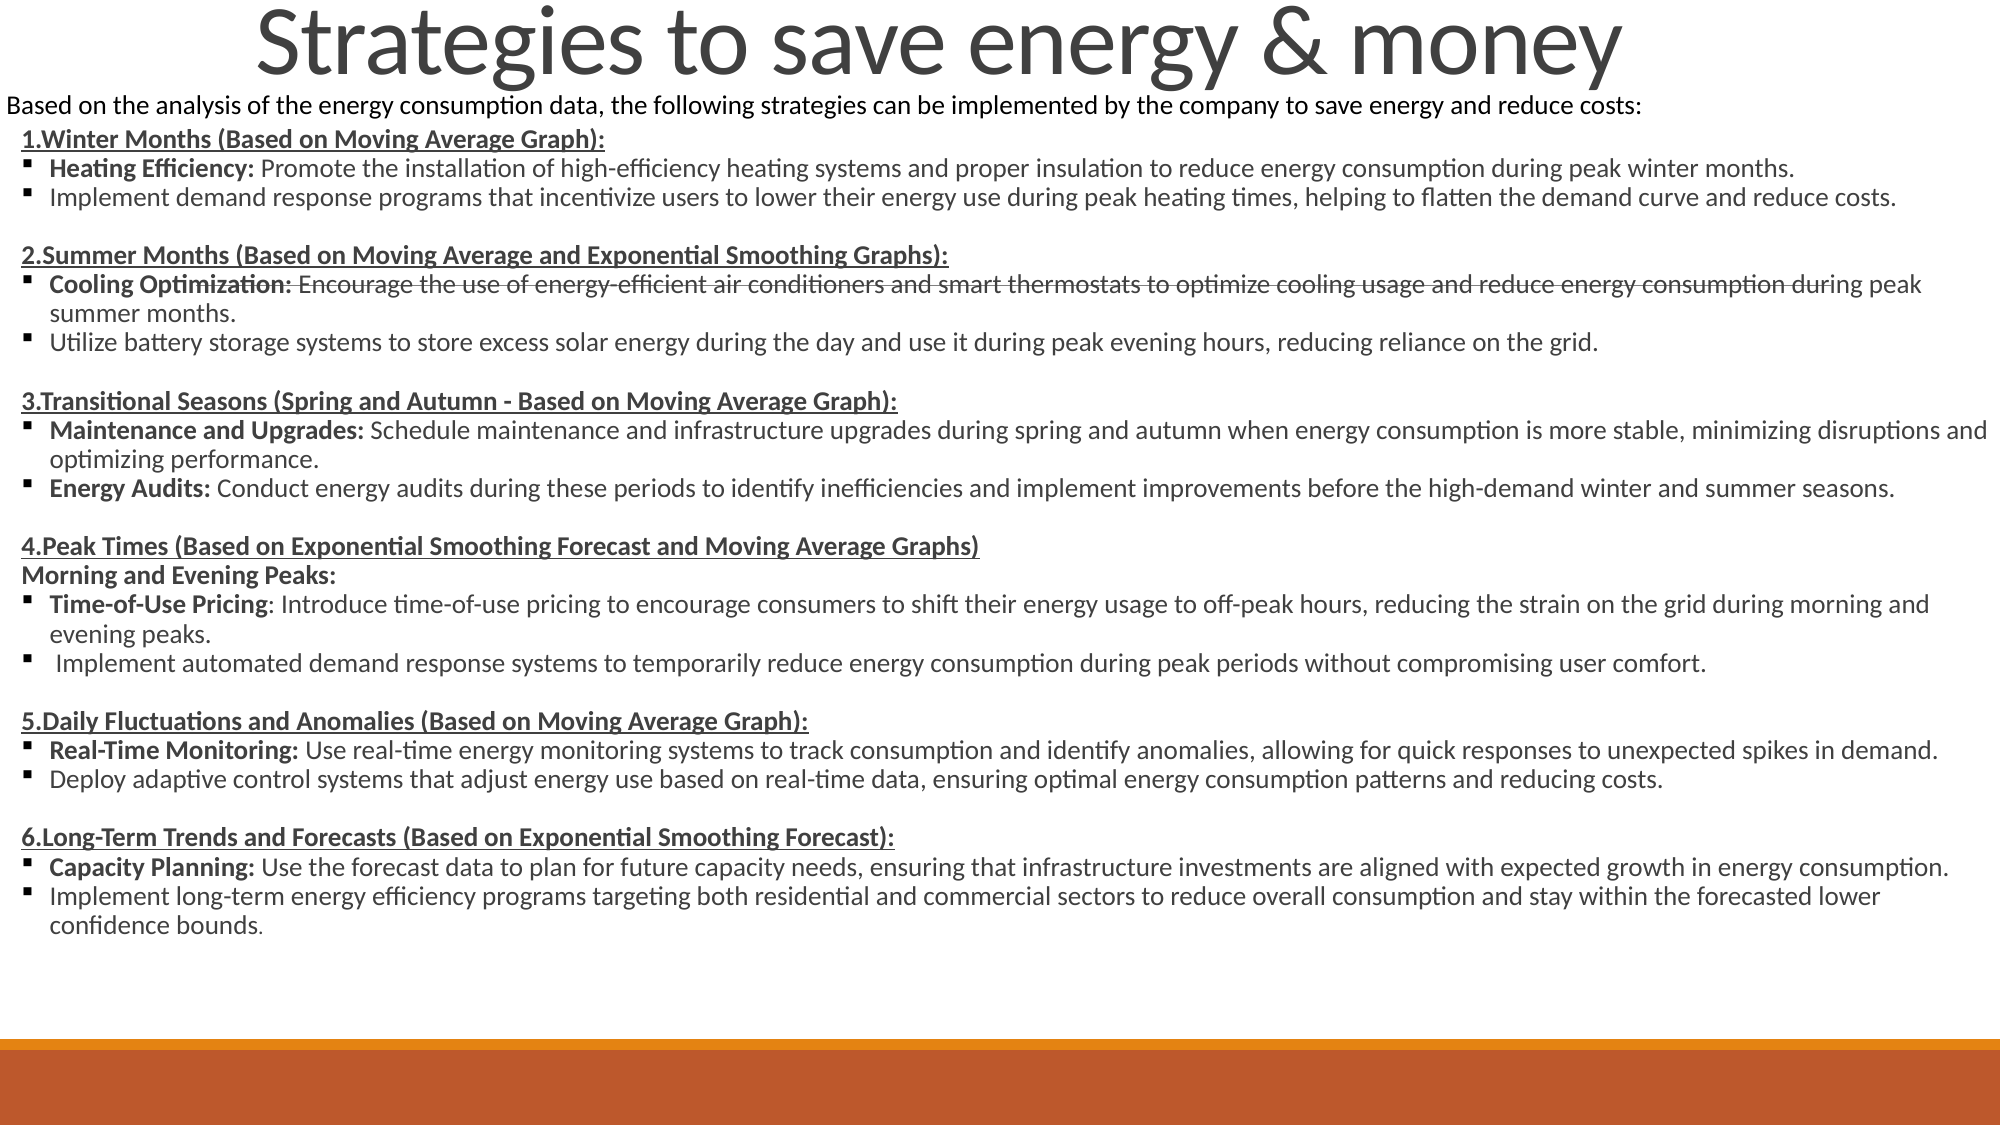

# Strategies to save energy & money
Based on the analysis of the energy consumption data, the following strategies can be implemented by the company to save energy and reduce costs:
1.Winter Months (Based on Moving Average Graph):
Heating Efficiency: Promote the installation of high-efficiency heating systems and proper insulation to reduce energy consumption during peak winter months.
Implement demand response programs that incentivize users to lower their energy use during peak heating times, helping to flatten the demand curve and reduce costs.

2.Summer Months (Based on Moving Average and Exponential Smoothing Graphs):
Cooling Optimization: Encourage the use of energy-efficient air conditioners and smart thermostats to optimize cooling usage and reduce energy consumption during peak summer months.
Utilize battery storage systems to store excess solar energy during the day and use it during peak evening hours, reducing reliance on the grid.

3.Transitional Seasons (Spring and Autumn - Based on Moving Average Graph):
Maintenance and Upgrades: Schedule maintenance and infrastructure upgrades during spring and autumn when energy consumption is more stable, minimizing disruptions and optimizing performance.
Energy Audits: Conduct energy audits during these periods to identify inefficiencies and implement improvements before the high-demand winter and summer seasons.

4.Peak Times (Based on Exponential Smoothing Forecast and Moving Average Graphs)
Morning and Evening Peaks:
Time-of-Use Pricing: Introduce time-of-use pricing to encourage consumers to shift their energy usage to off-peak hours, reducing the strain on the grid during morning and evening peaks.
 Implement automated demand response systems to temporarily reduce energy consumption during peak periods without compromising user comfort.

5.Daily Fluctuations and Anomalies (Based on Moving Average Graph):
Real-Time Monitoring: Use real-time energy monitoring systems to track consumption and identify anomalies, allowing for quick responses to unexpected spikes in demand.
Deploy adaptive control systems that adjust energy use based on real-time data, ensuring optimal energy consumption patterns and reducing costs.

6.Long-Term Trends and Forecasts (Based on Exponential Smoothing Forecast):
Capacity Planning: Use the forecast data to plan for future capacity needs, ensuring that infrastructure investments are aligned with expected growth in energy consumption.
Implement long-term energy efficiency programs targeting both residential and commercial sectors to reduce overall consumption and stay within the forecasted lower confidence bounds.